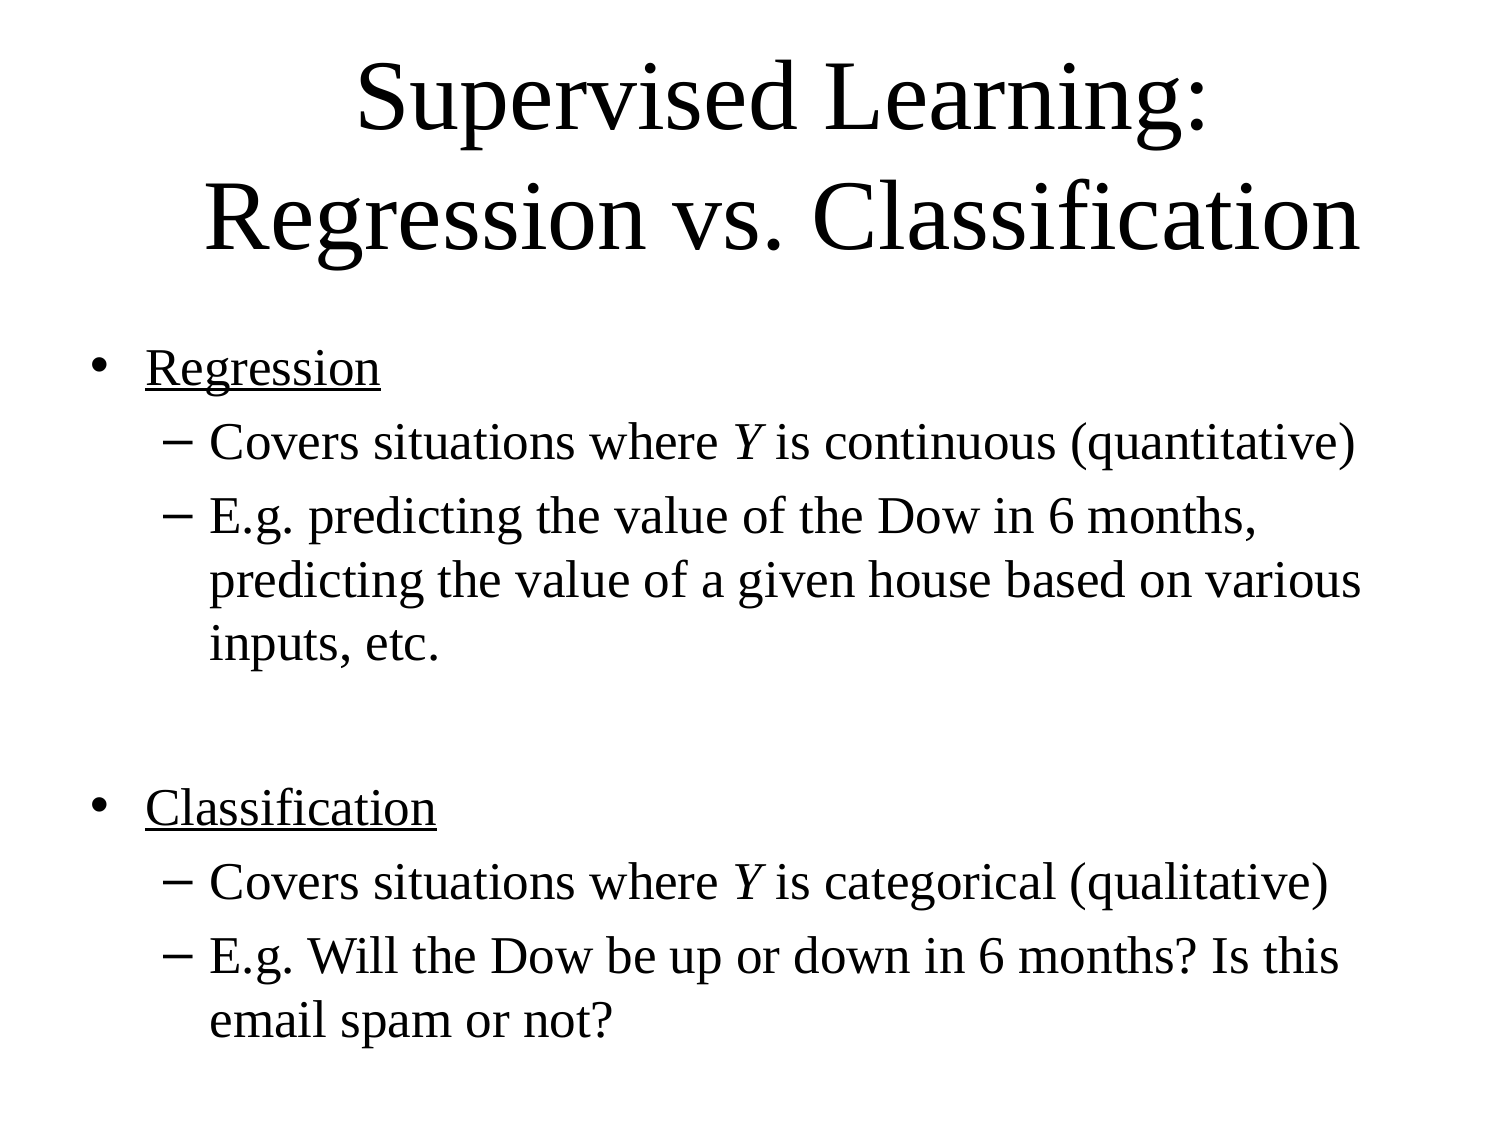

# Supervised Learning: Regression vs. Classification
Regression
Covers situations where Y is continuous (quantitative)
E.g. predicting the value of the Dow in 6 months, predicting the value of a given house based on various inputs, etc.

Classification
Covers situations where Y is categorical (qualitative)
E.g. Will the Dow be up or down in 6 months? Is this email spam or not?